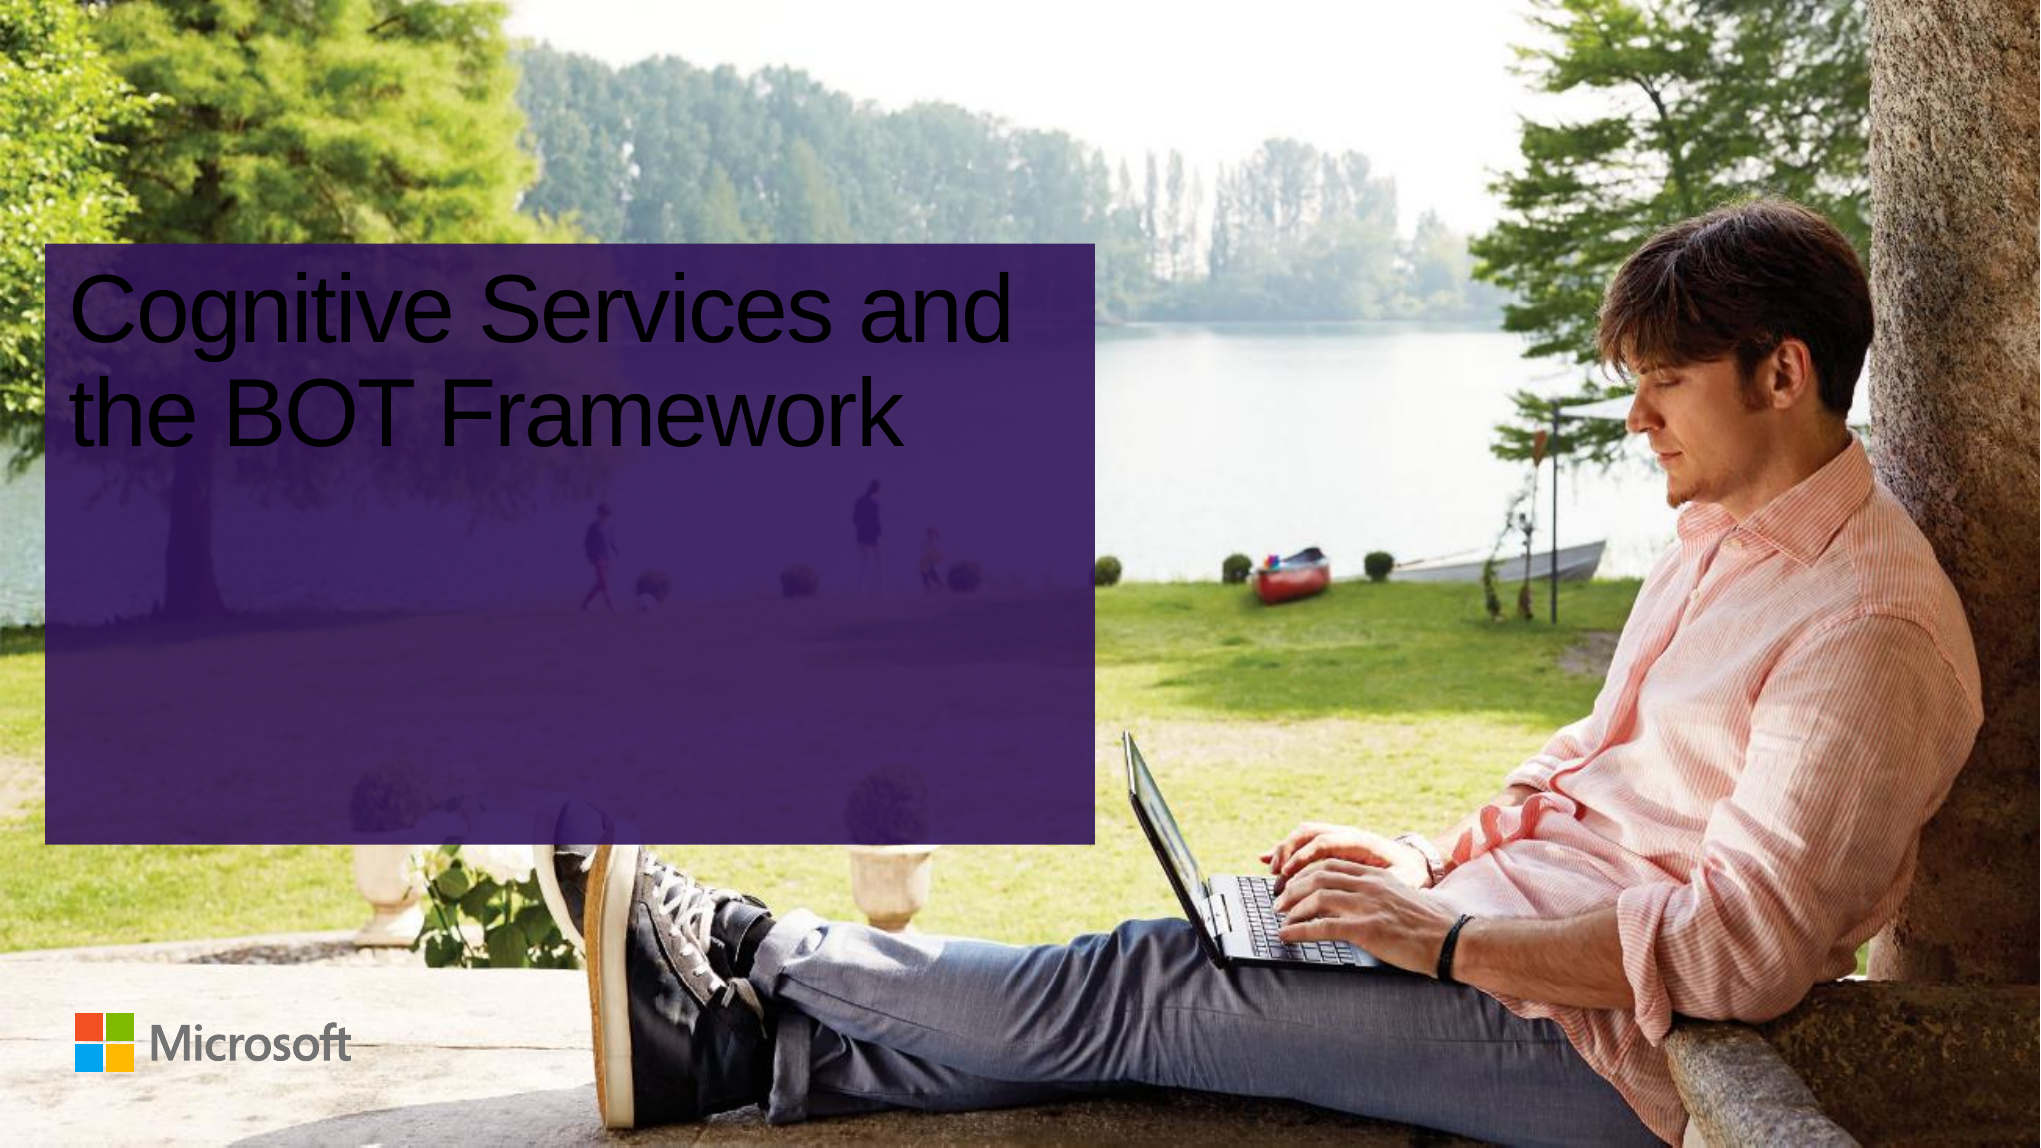

# Cognitive Services and the BOT Framework